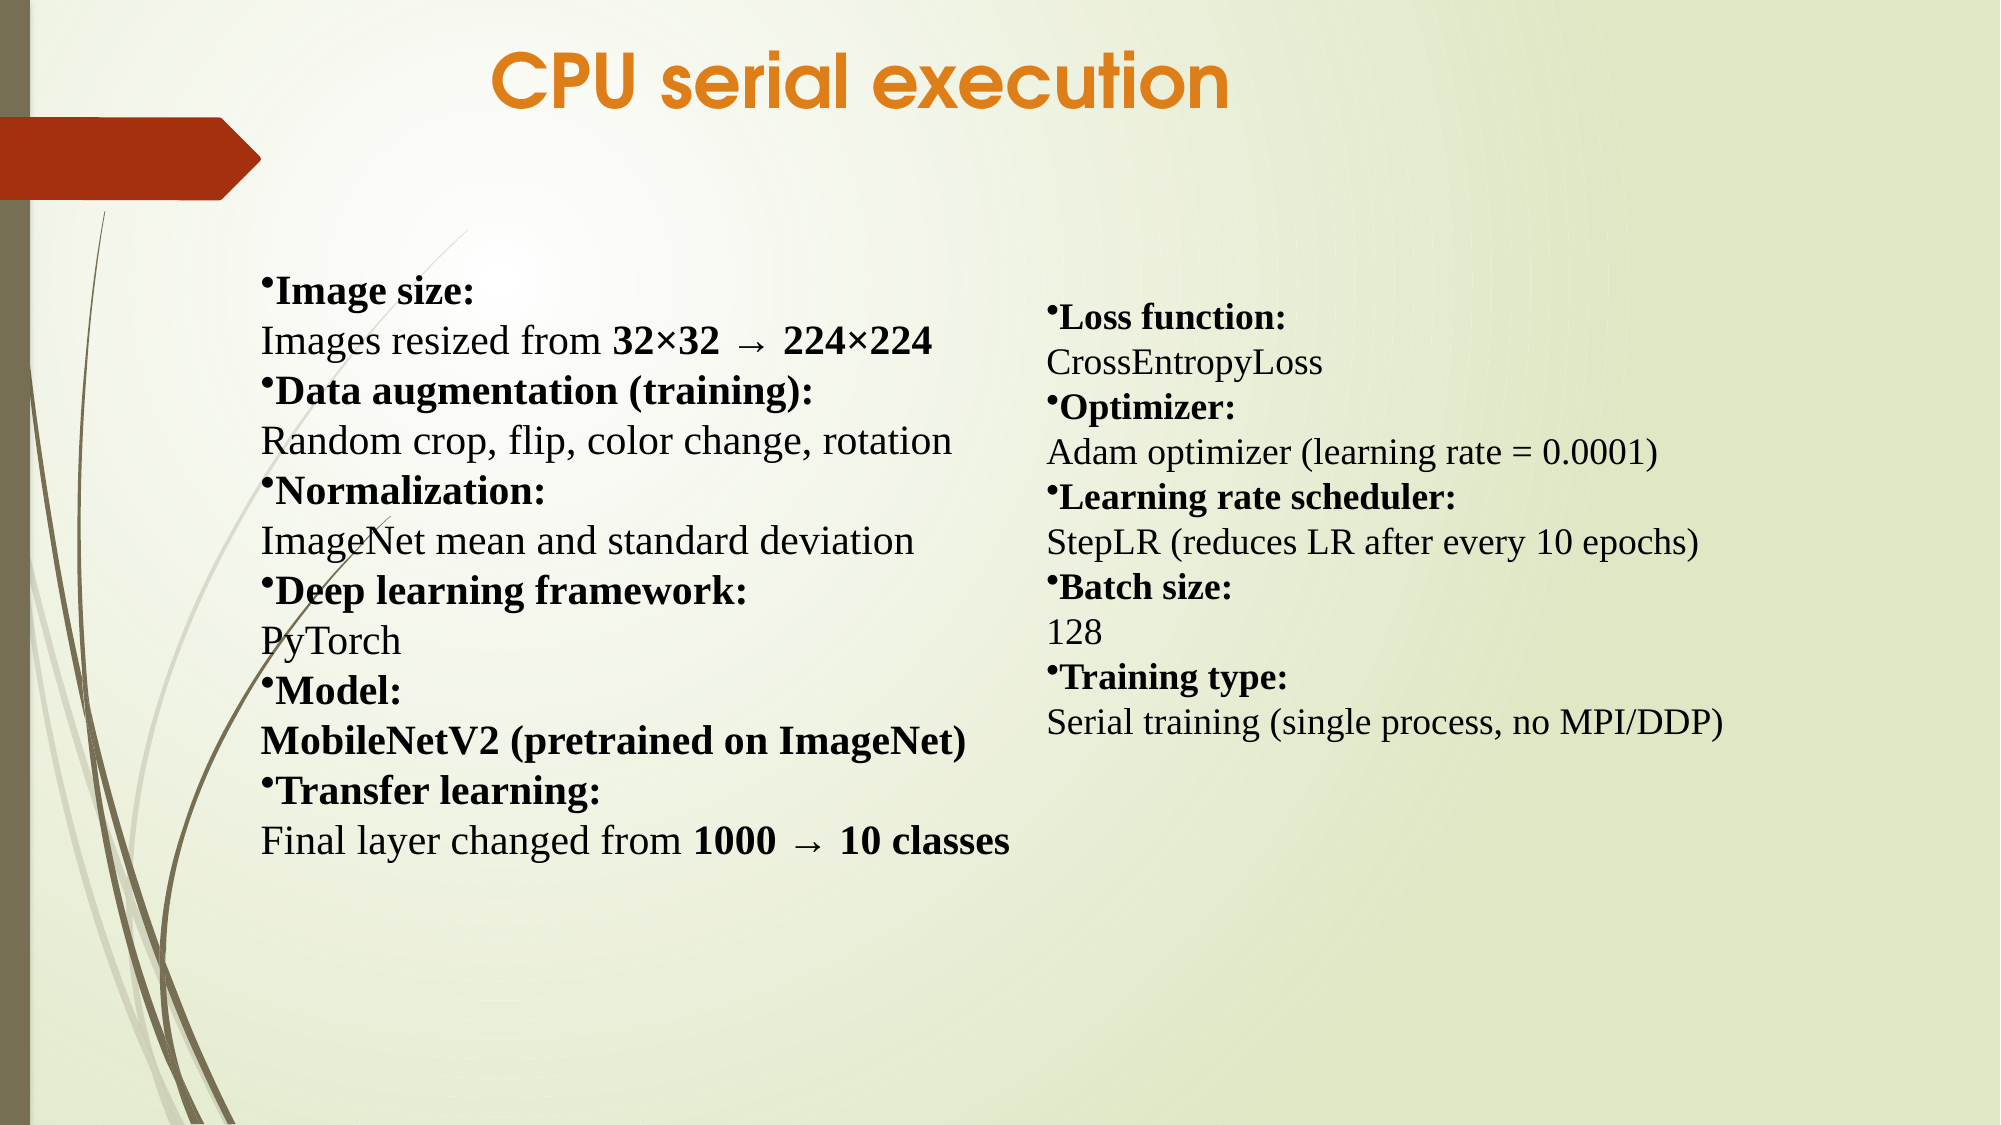

# CPU serial execution
Image size:
Images resized from 32×32 → 224×224
Data augmentation (training):
Random crop, flip, color change, rotation
Normalization:
ImageNet mean and standard deviation
Deep learning framework:
PyTorch
Model:
MobileNetV2 (pretrained on ImageNet)
Transfer learning:
Final layer changed from 1000 → 10 classes
Loss function:
CrossEntropyLoss
Optimizer:
Adam optimizer (learning rate = 0.0001)
Learning rate scheduler:
StepLR (reduces LR after every 10 epochs)
Batch size:
128
Training type:
Serial training (single process, no MPI/DDP)